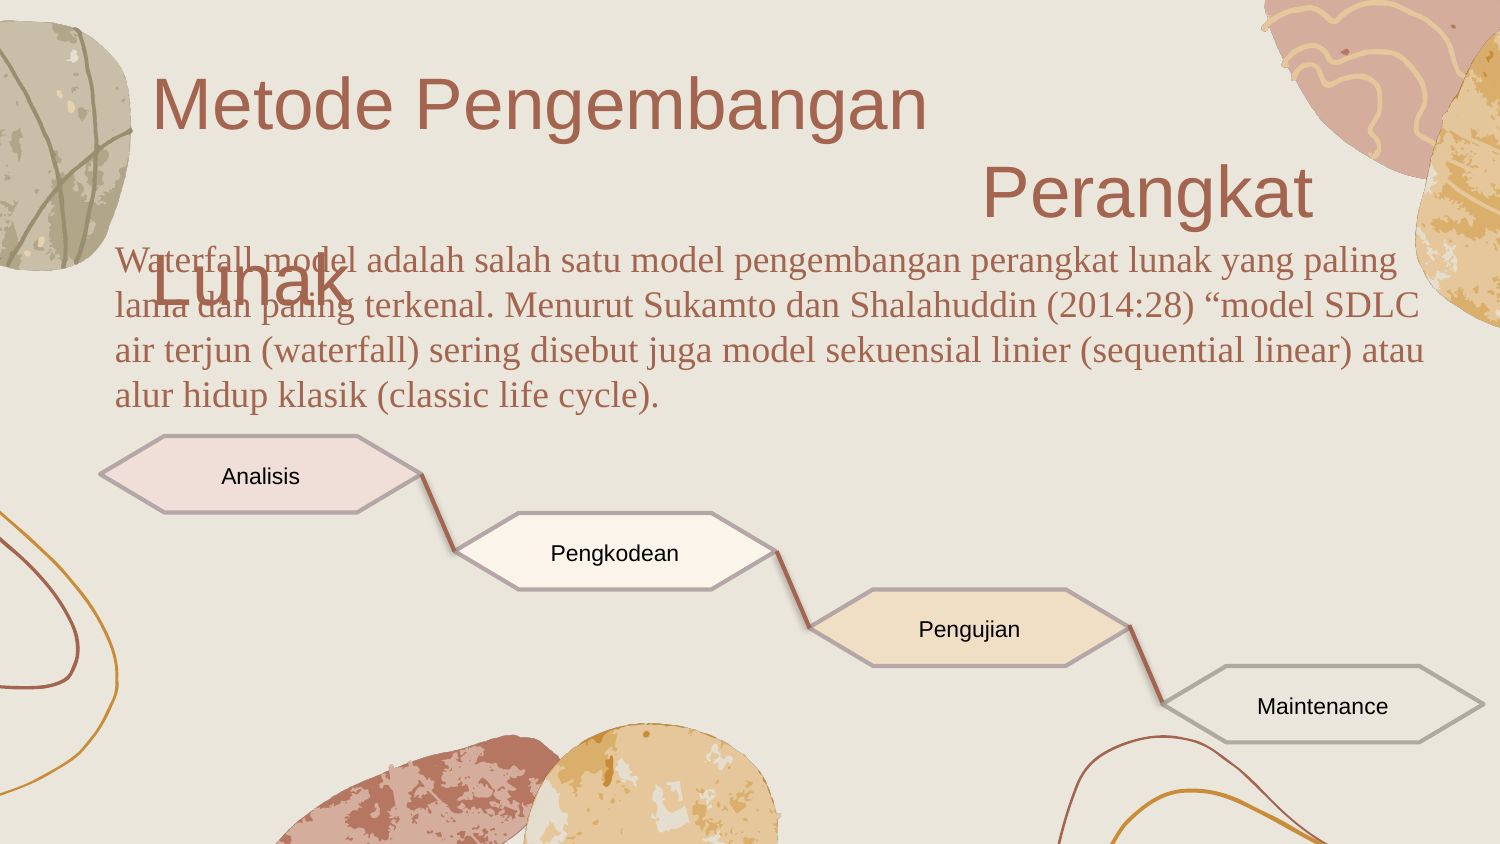

# Metode Pengembangan Perangkat Lunak
Waterfall model adalah salah satu model pengembangan perangkat lunak yang paling lama dan paling terkenal. Menurut Sukamto dan Shalahuddin (2014:28) “model SDLC air terjun (waterfall) sering disebut juga model sekuensial linier (sequential linear) atau alur hidup klasik (classic life cycle).
Analisis
Pengkodean
Pengujian
Maintenance